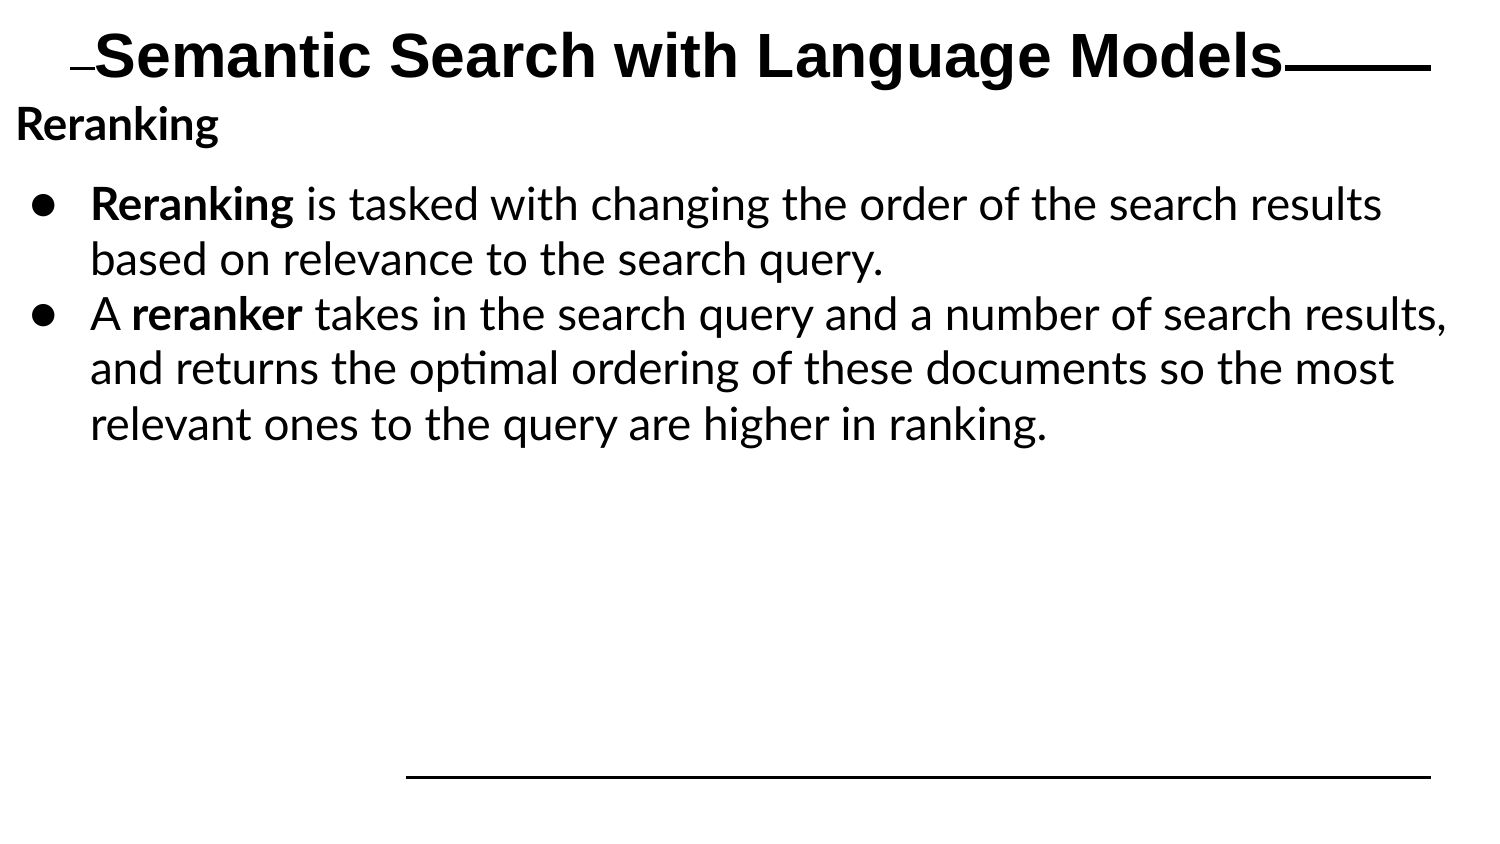

# Semantic Search with Language Models
Reranking
Reranking is tasked with changing the order of the search results based on relevance to the search query.
A reranker takes in the search query and a number of search results, and returns the optimal ordering of these documents so the most relevant ones to the query are higher in ranking.